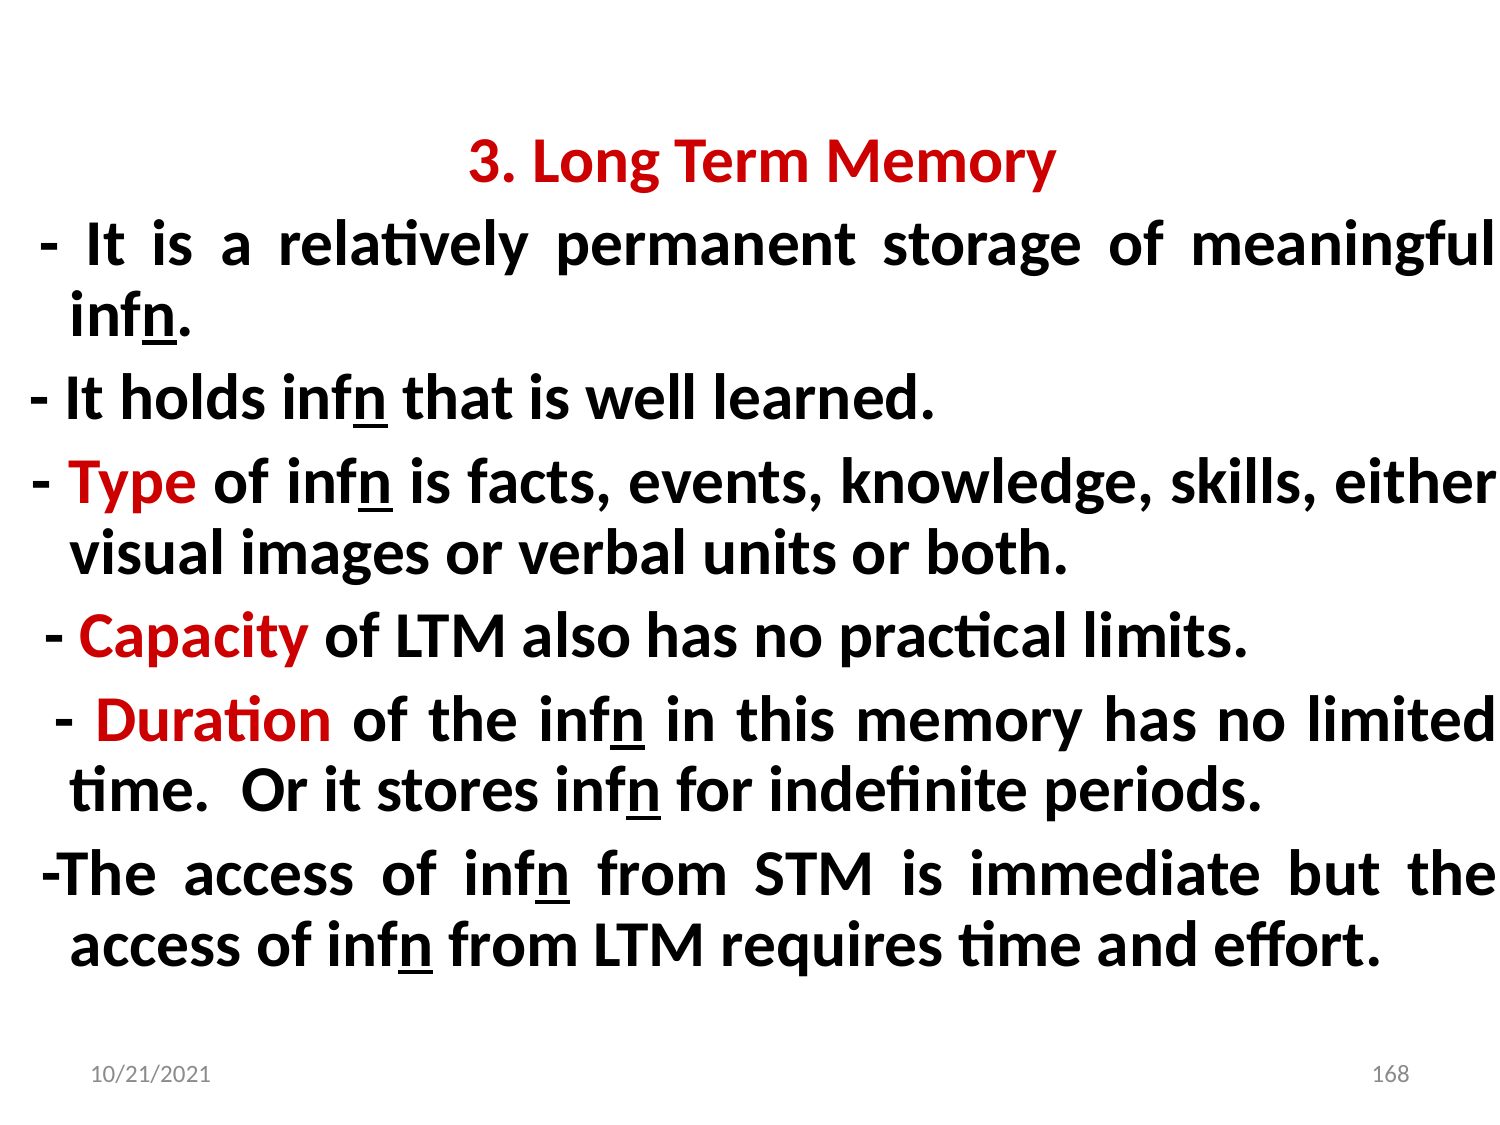

3. Long Term Memory
 - It is a relatively permanent storage of meaningful infn.
 - It holds infn that is well learned.
 - Type of infn is facts, events, knowledge, skills, either visual images or verbal units or both.
  - Capacity of LTM also has no practical limits.
  - Duration of the infn in this memory has no limited time.  Or it stores infn for indefinite periods.
 -The access of infn from STM is immediate but the access of infn from LTM requires time and effort.

10/21/2021

168